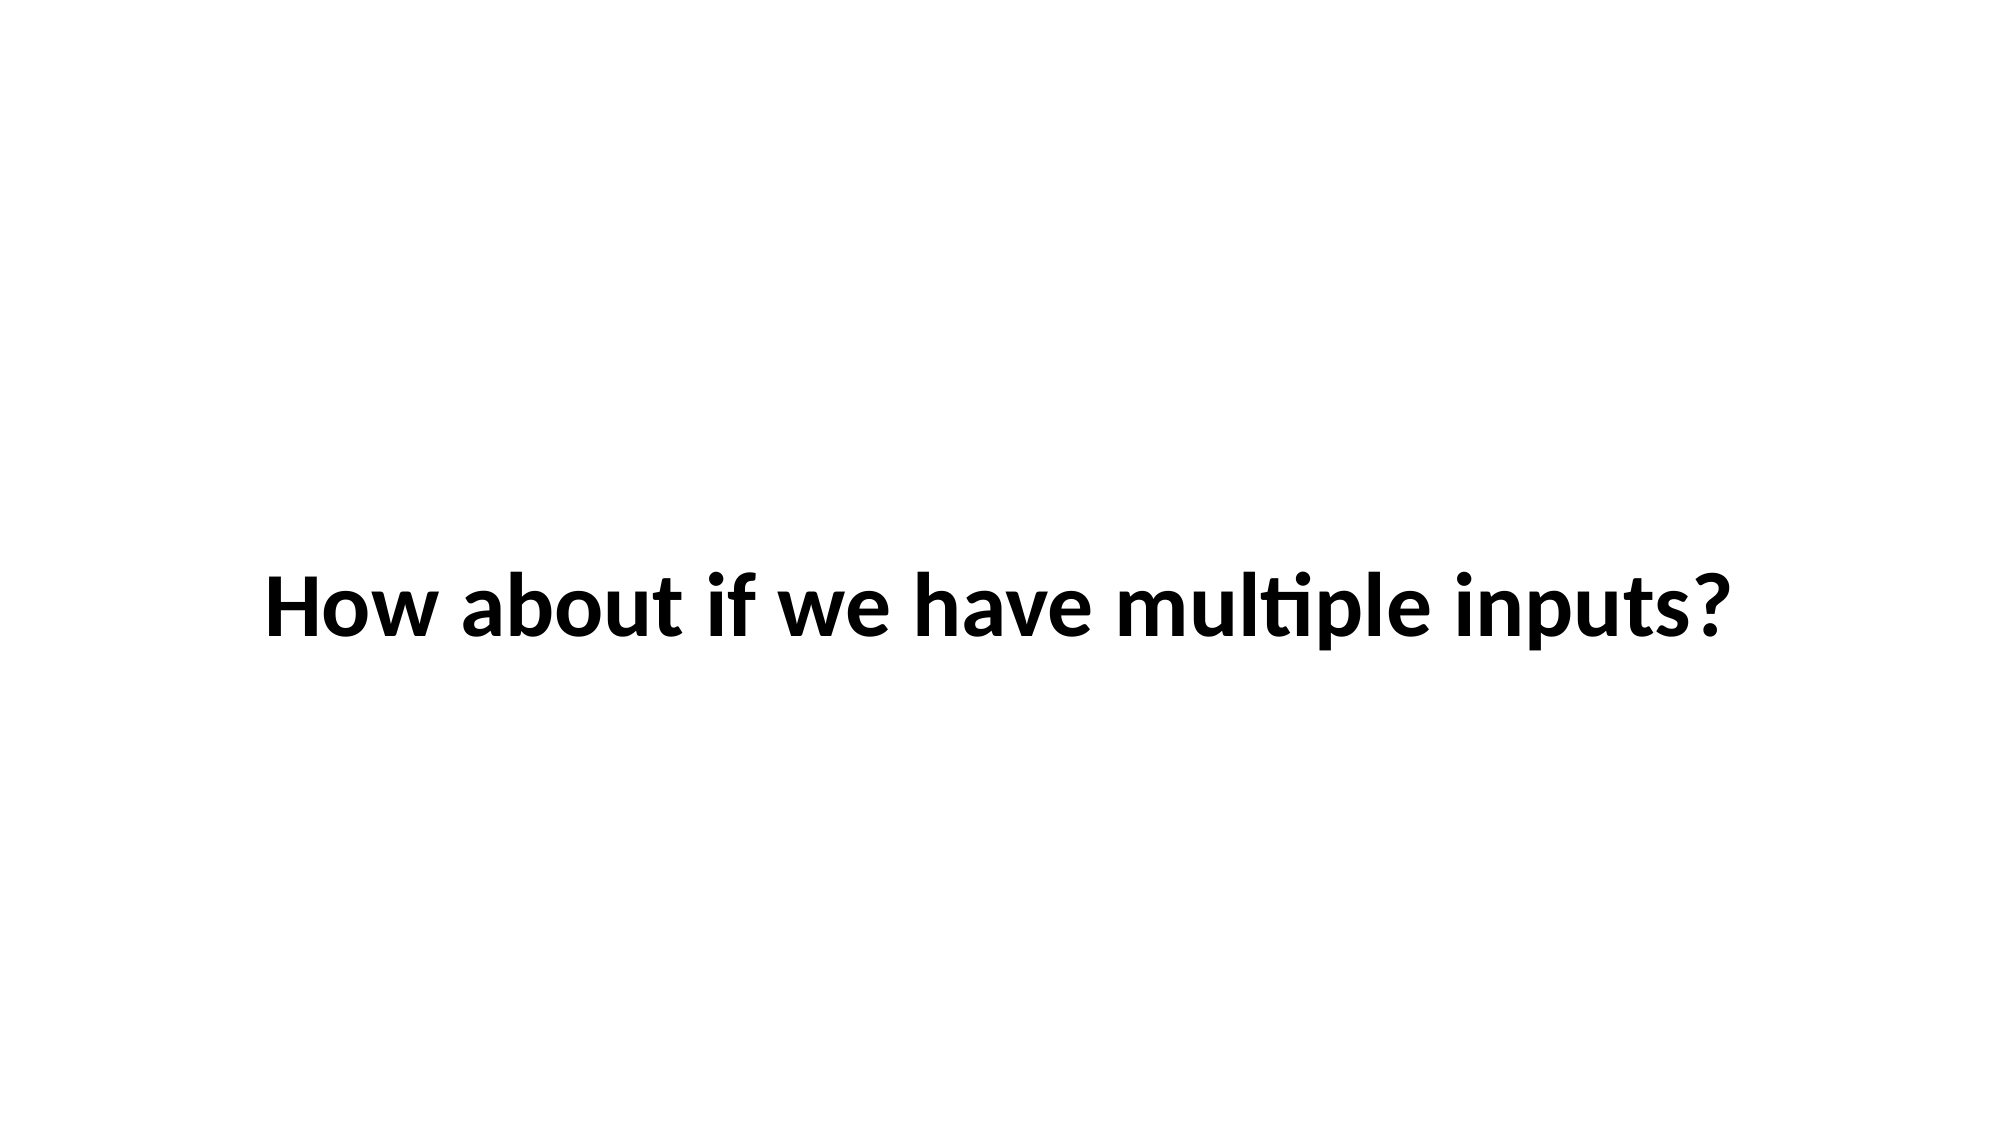

How about if we have multiple inputs?